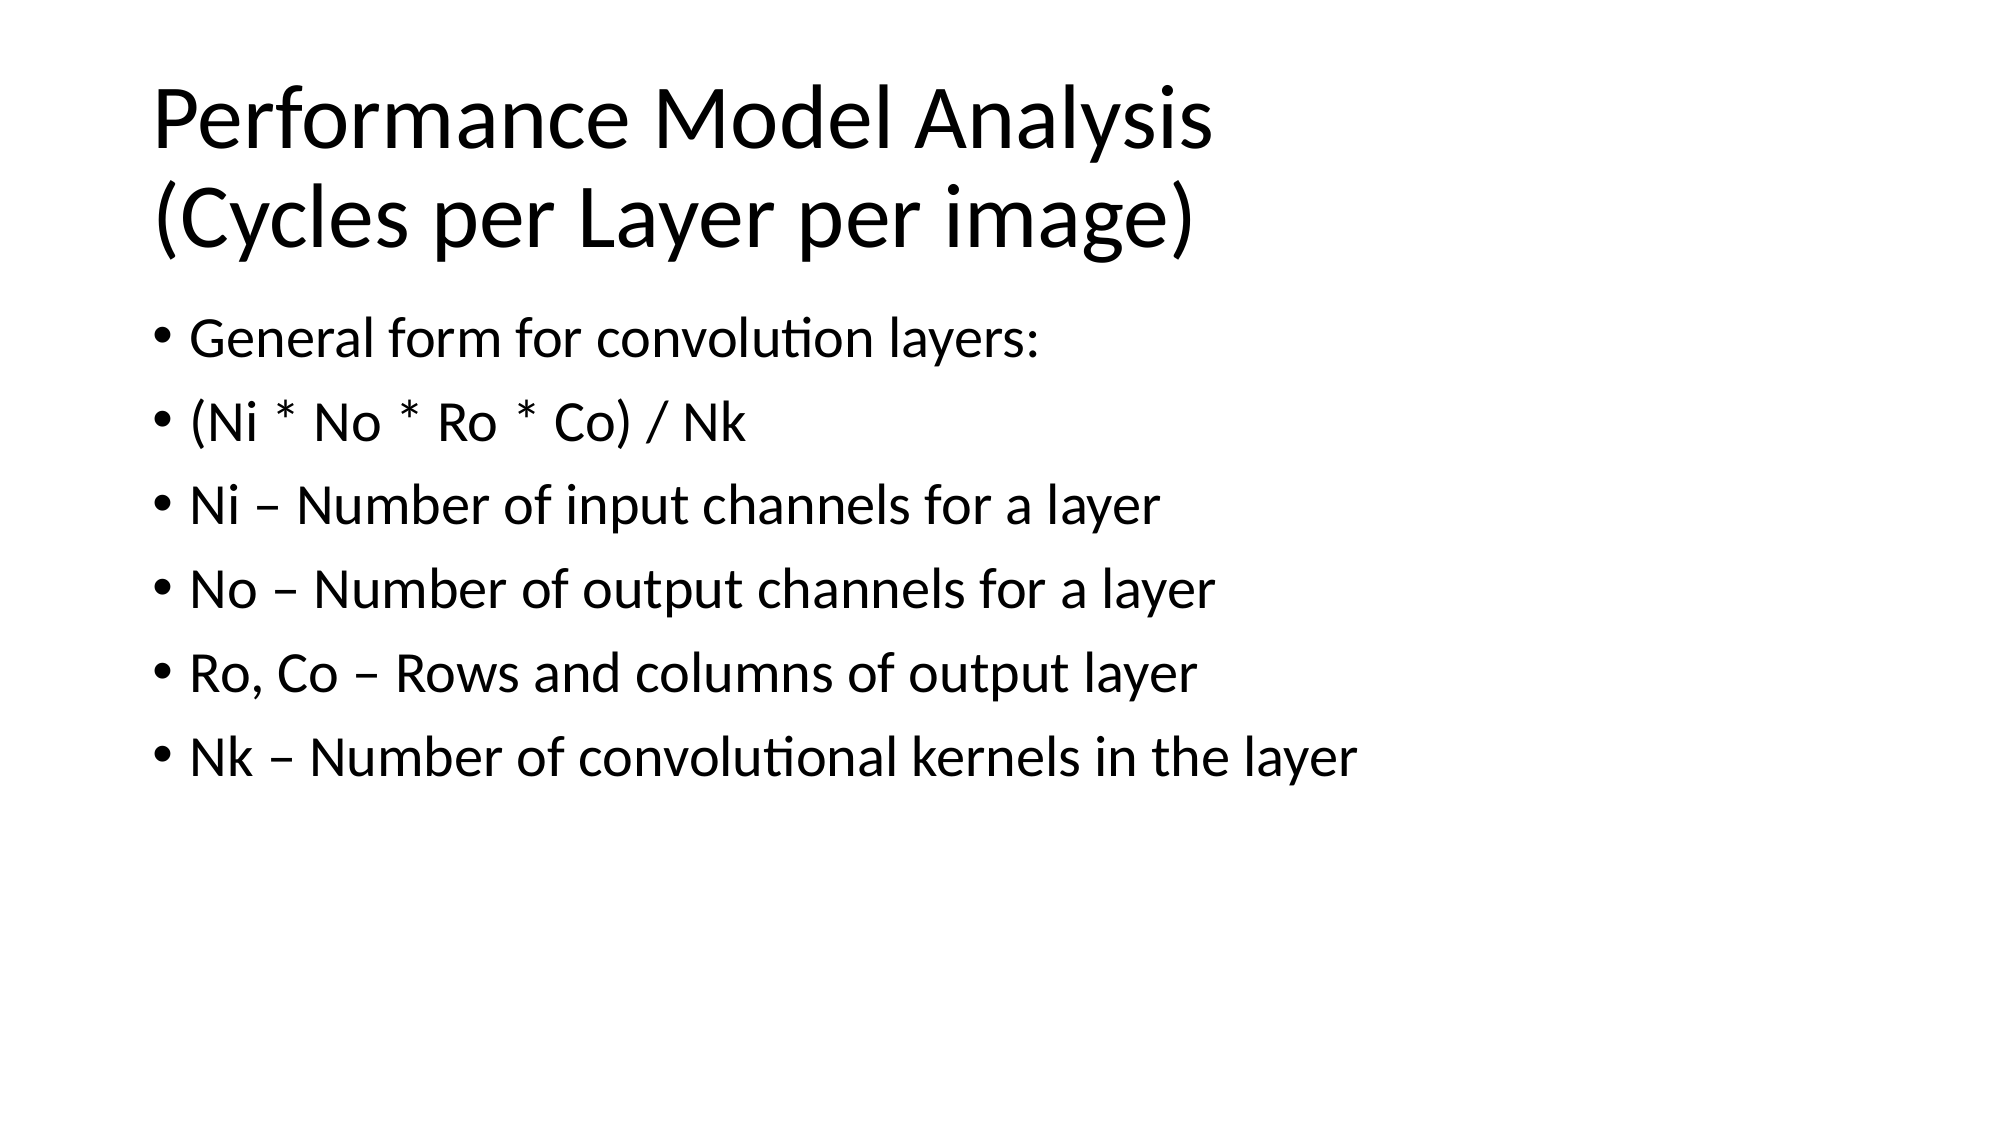

# Performance Model Analysis (Cycles per Layer per image)
General form for convolution layers:
(Ni * No * Ro * Co) / Nk
Ni – Number of input channels for a layer
No – Number of output channels for a layer
Ro, Co – Rows and columns of output layer
Nk – Number of convolutional kernels in the layer